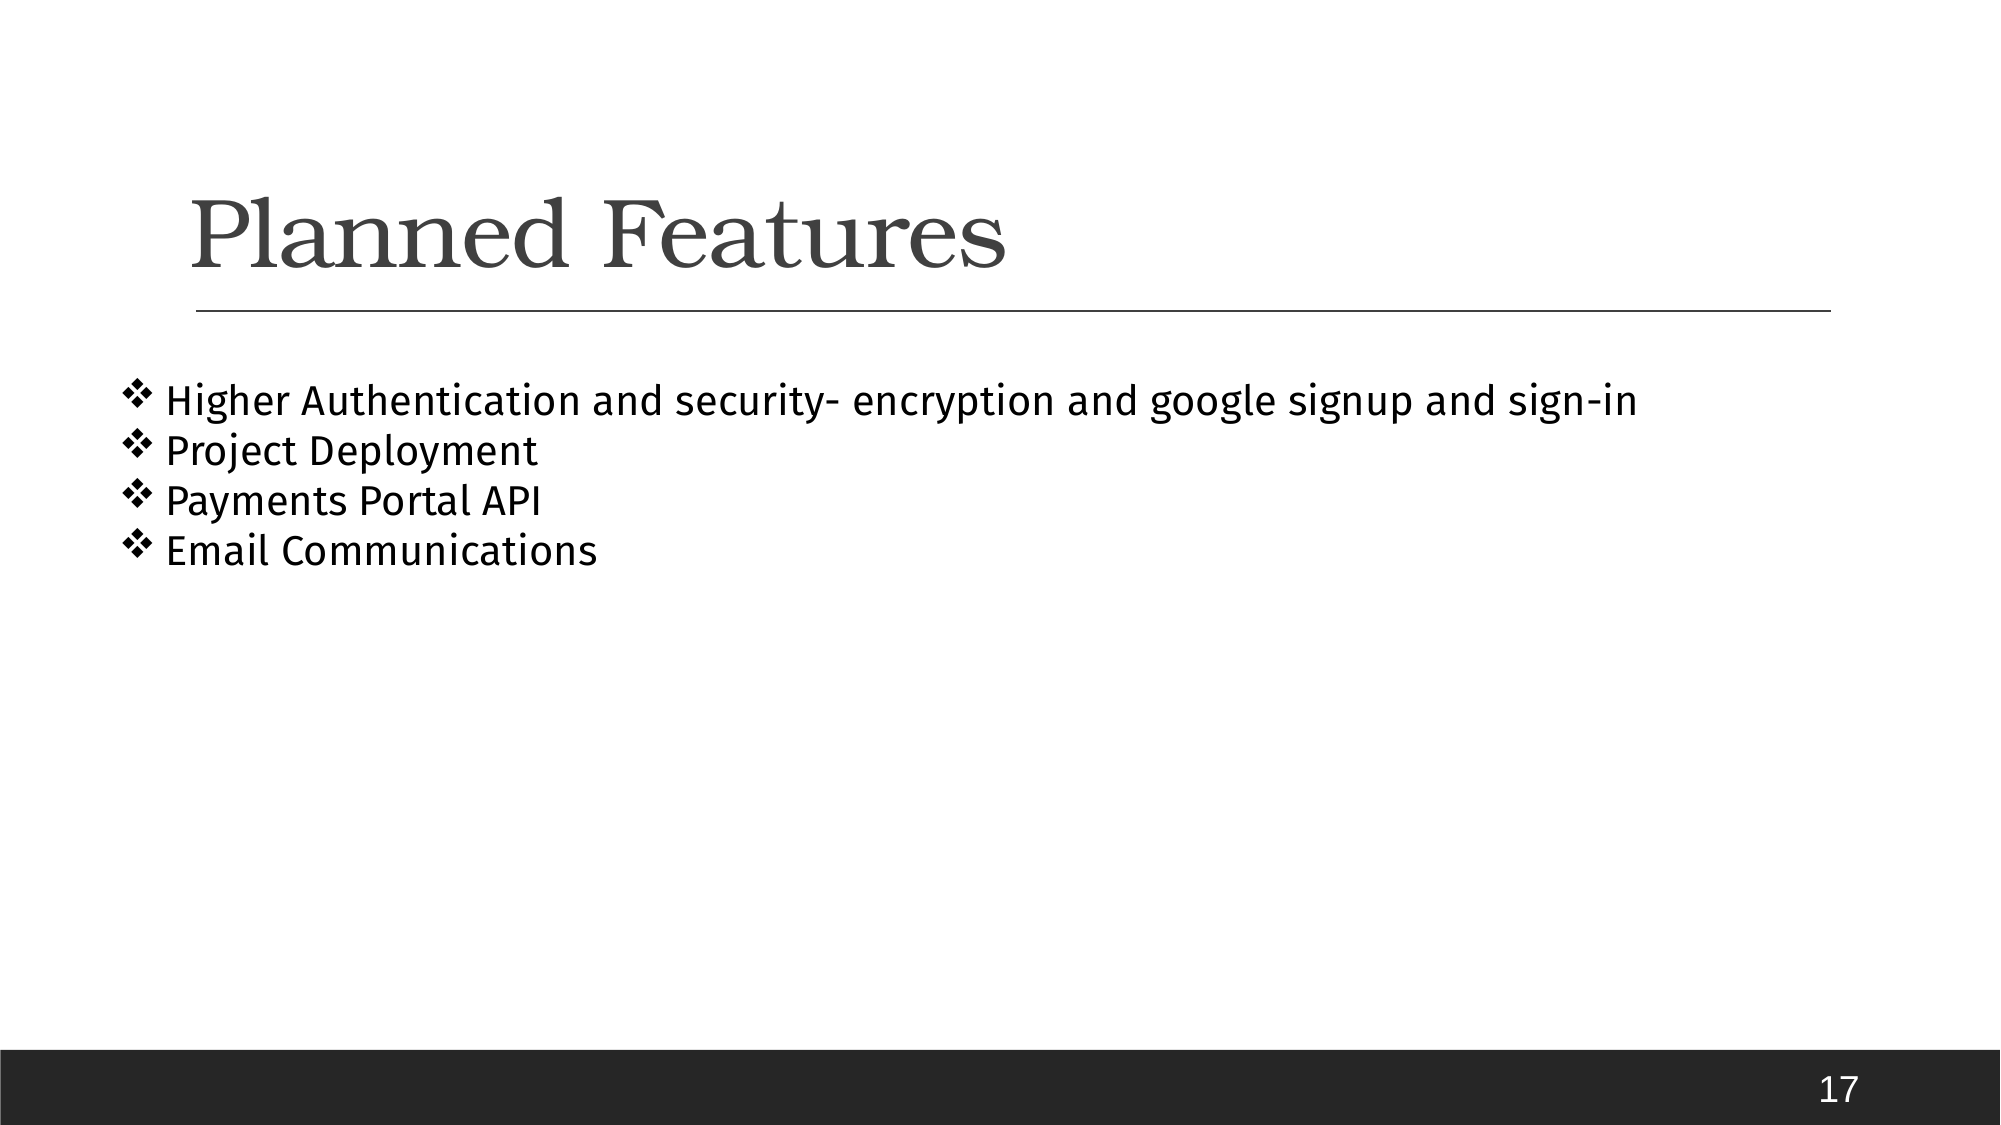

# Planned Features
Higher Authentication and security- encryption and google signup and sign-in
Project Deployment
Payments Portal API
Email Communications

17